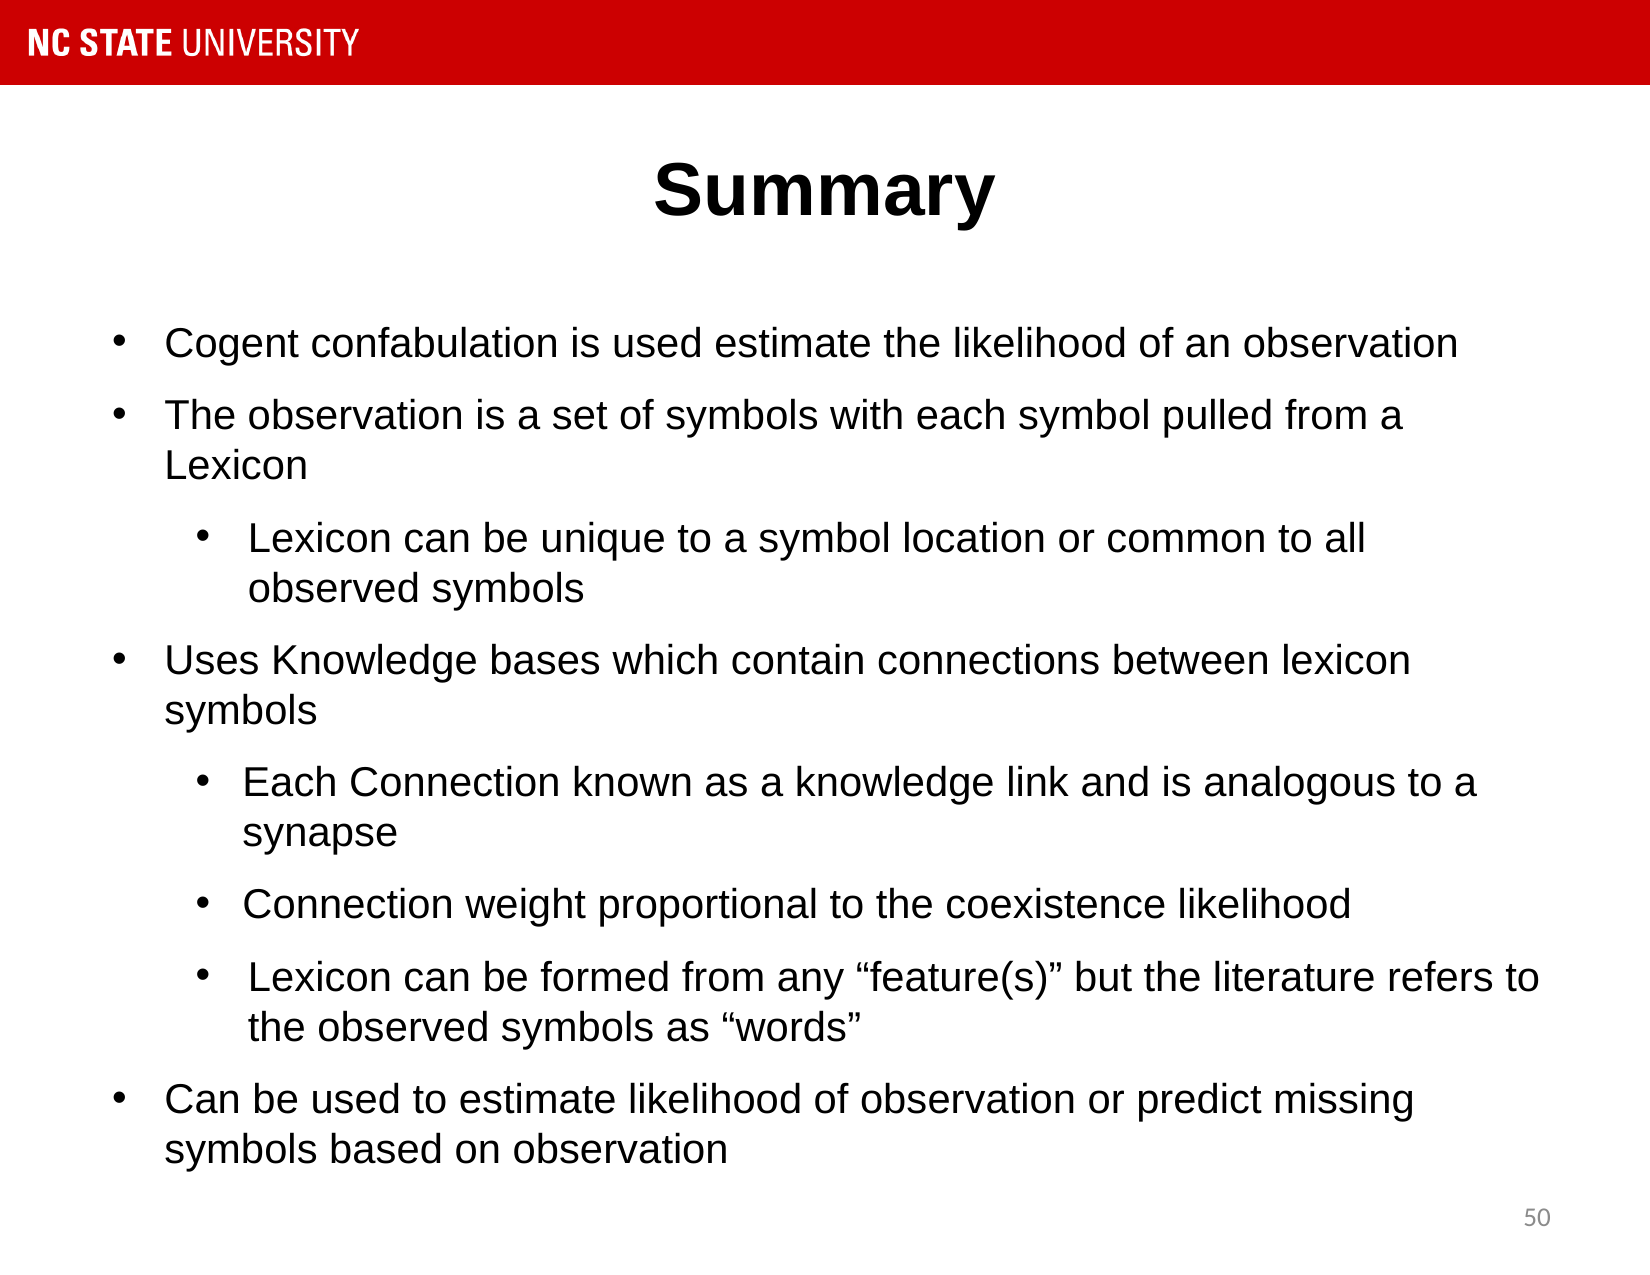

# Summary
Cogent confabulation is used estimate the likelihood of an observation
The observation is a set of symbols with each symbol pulled from a Lexicon
Lexicon can be unique to a symbol location or common to all observed symbols
Uses Knowledge bases which contain connections between lexicon symbols
Each Connection known as a knowledge link and is analogous to a synapse
Connection weight proportional to the coexistence likelihood
Lexicon can be formed from any “feature(s)” but the literature refers to the observed symbols as “words”
Can be used to estimate likelihood of observation or predict missing symbols based on observation
50